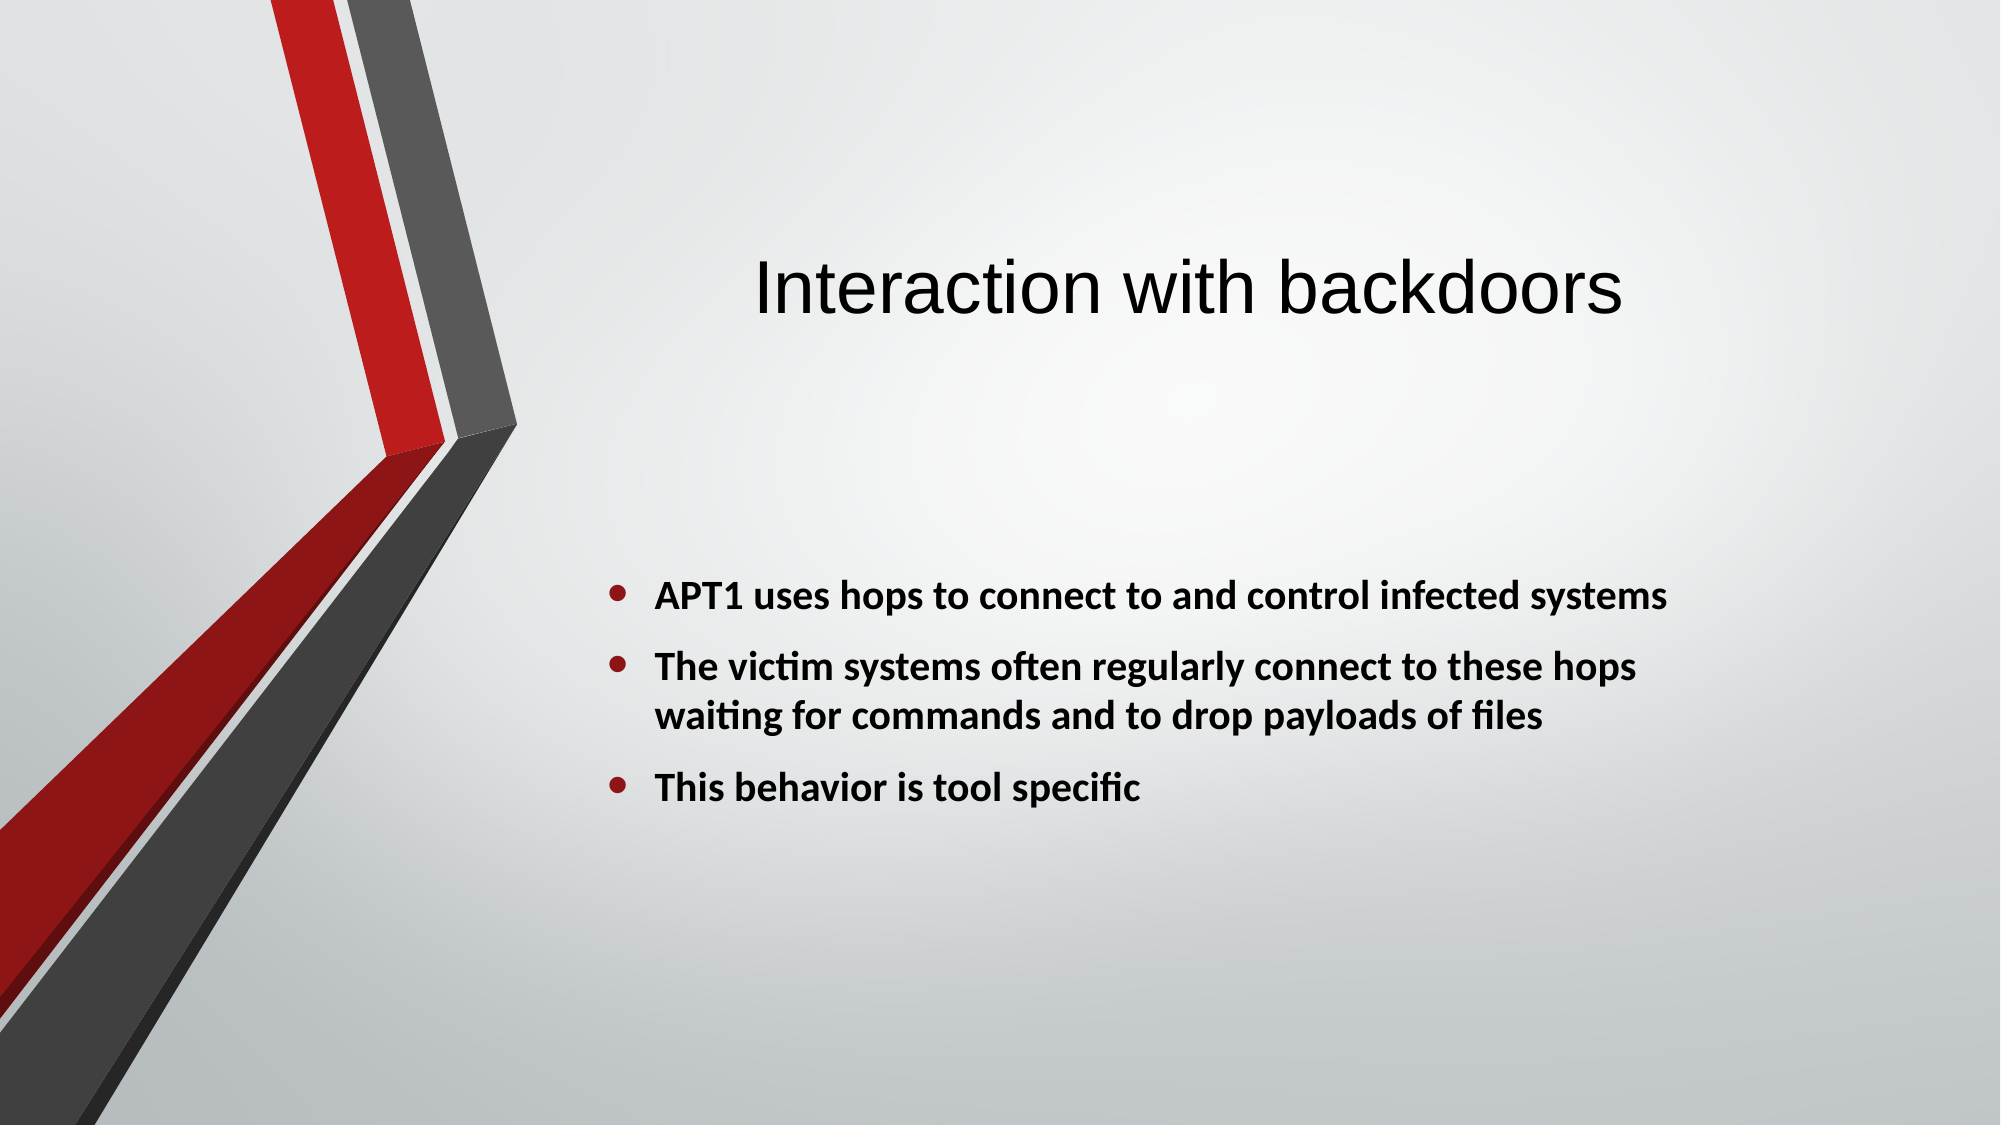

# Interaction with backdoors

APT1 uses hops to connect to and control infected systems
The victim systems often regularly connect to these hops waiting for commands and to drop payloads of files
This behavior is tool specific